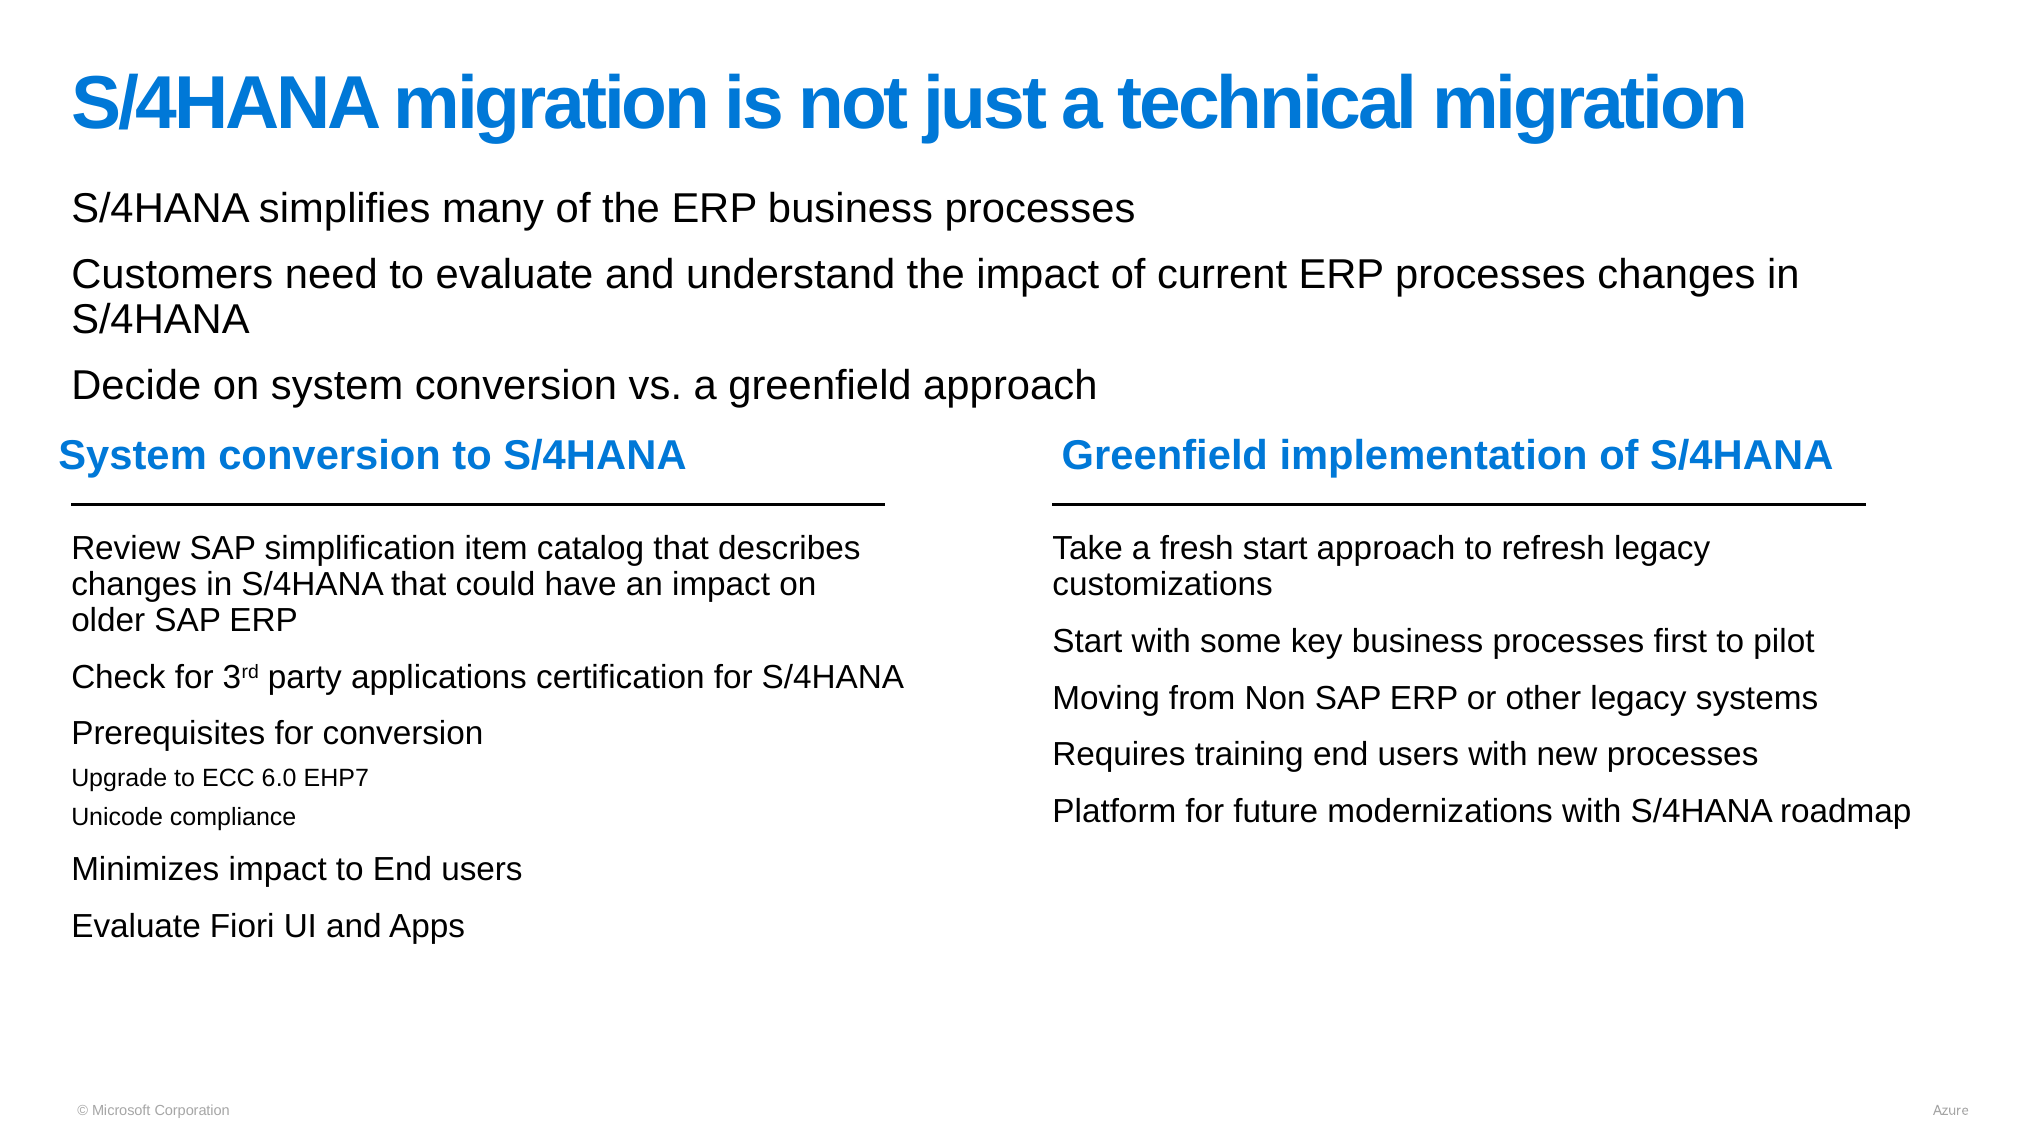

# S/4HANA migration is not just a technical migration
S/4HANA simplifies many of the ERP business processes
Customers need to evaluate and understand the impact of current ERP processes changes in S/4HANA
Decide on system conversion vs. a greenfield approach
System conversion to S/4HANA
Greenfield implementation of S/4HANA
Review SAP simplification item catalog that describes changes in S/4HANA that could have an impact on
older SAP ERP
Check for 3rd party applications certification for S/4HANA
Prerequisites for conversion
Upgrade to ECC 6.0 EHP7
Unicode compliance
Minimizes impact to End users
Evaluate Fiori UI and Apps
Take a fresh start approach to refresh legacy customizations
Start with some key business processes first to pilot
Moving from Non SAP ERP or other legacy systems
Requires training end users with new processes
Platform for future modernizations with S/4HANA roadmap